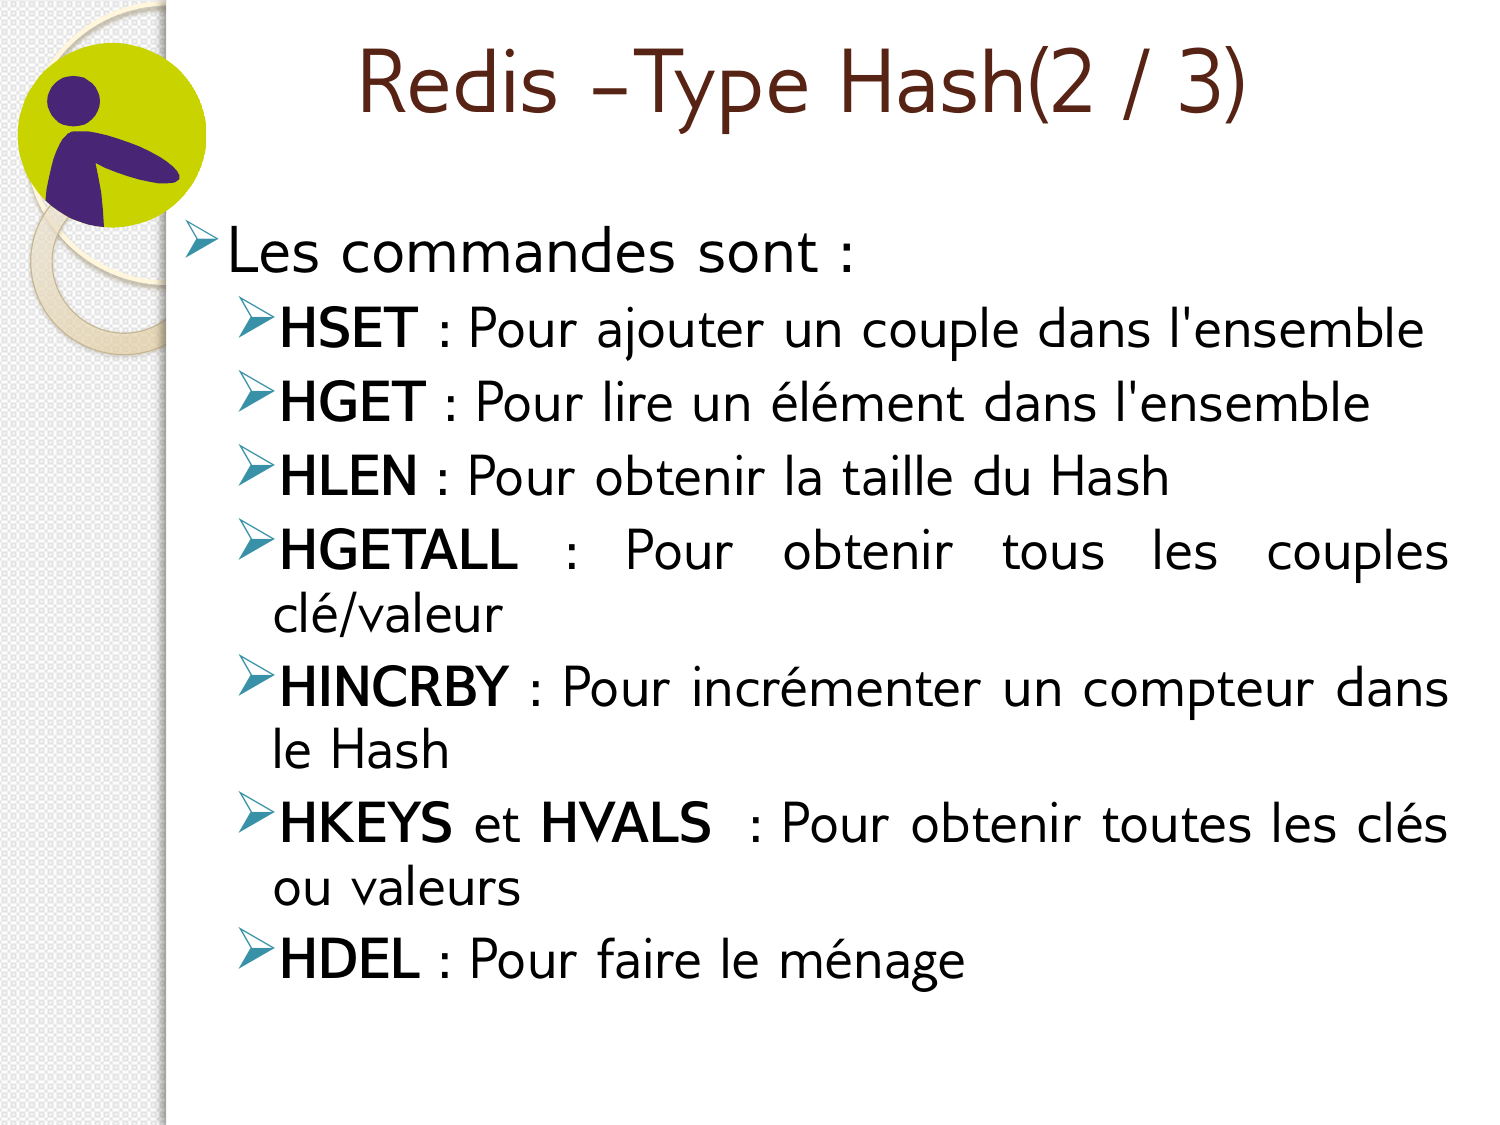

# Redis –Type Hash(2 / 3)

Les commandes sont :
HSET : Pour ajouter un couple dans l'ensemble
HGET : Pour lire un élément dans l'ensemble
HLEN : Pour obtenir la taille du Hash
HGETALL : Pour obtenir tous les couples clé/valeur
HINCRBY : Pour incrémenter un compteur dans le Hash
HKEYS et HVALS  : Pour obtenir toutes les clés ou valeurs
HDEL : Pour faire le ménage